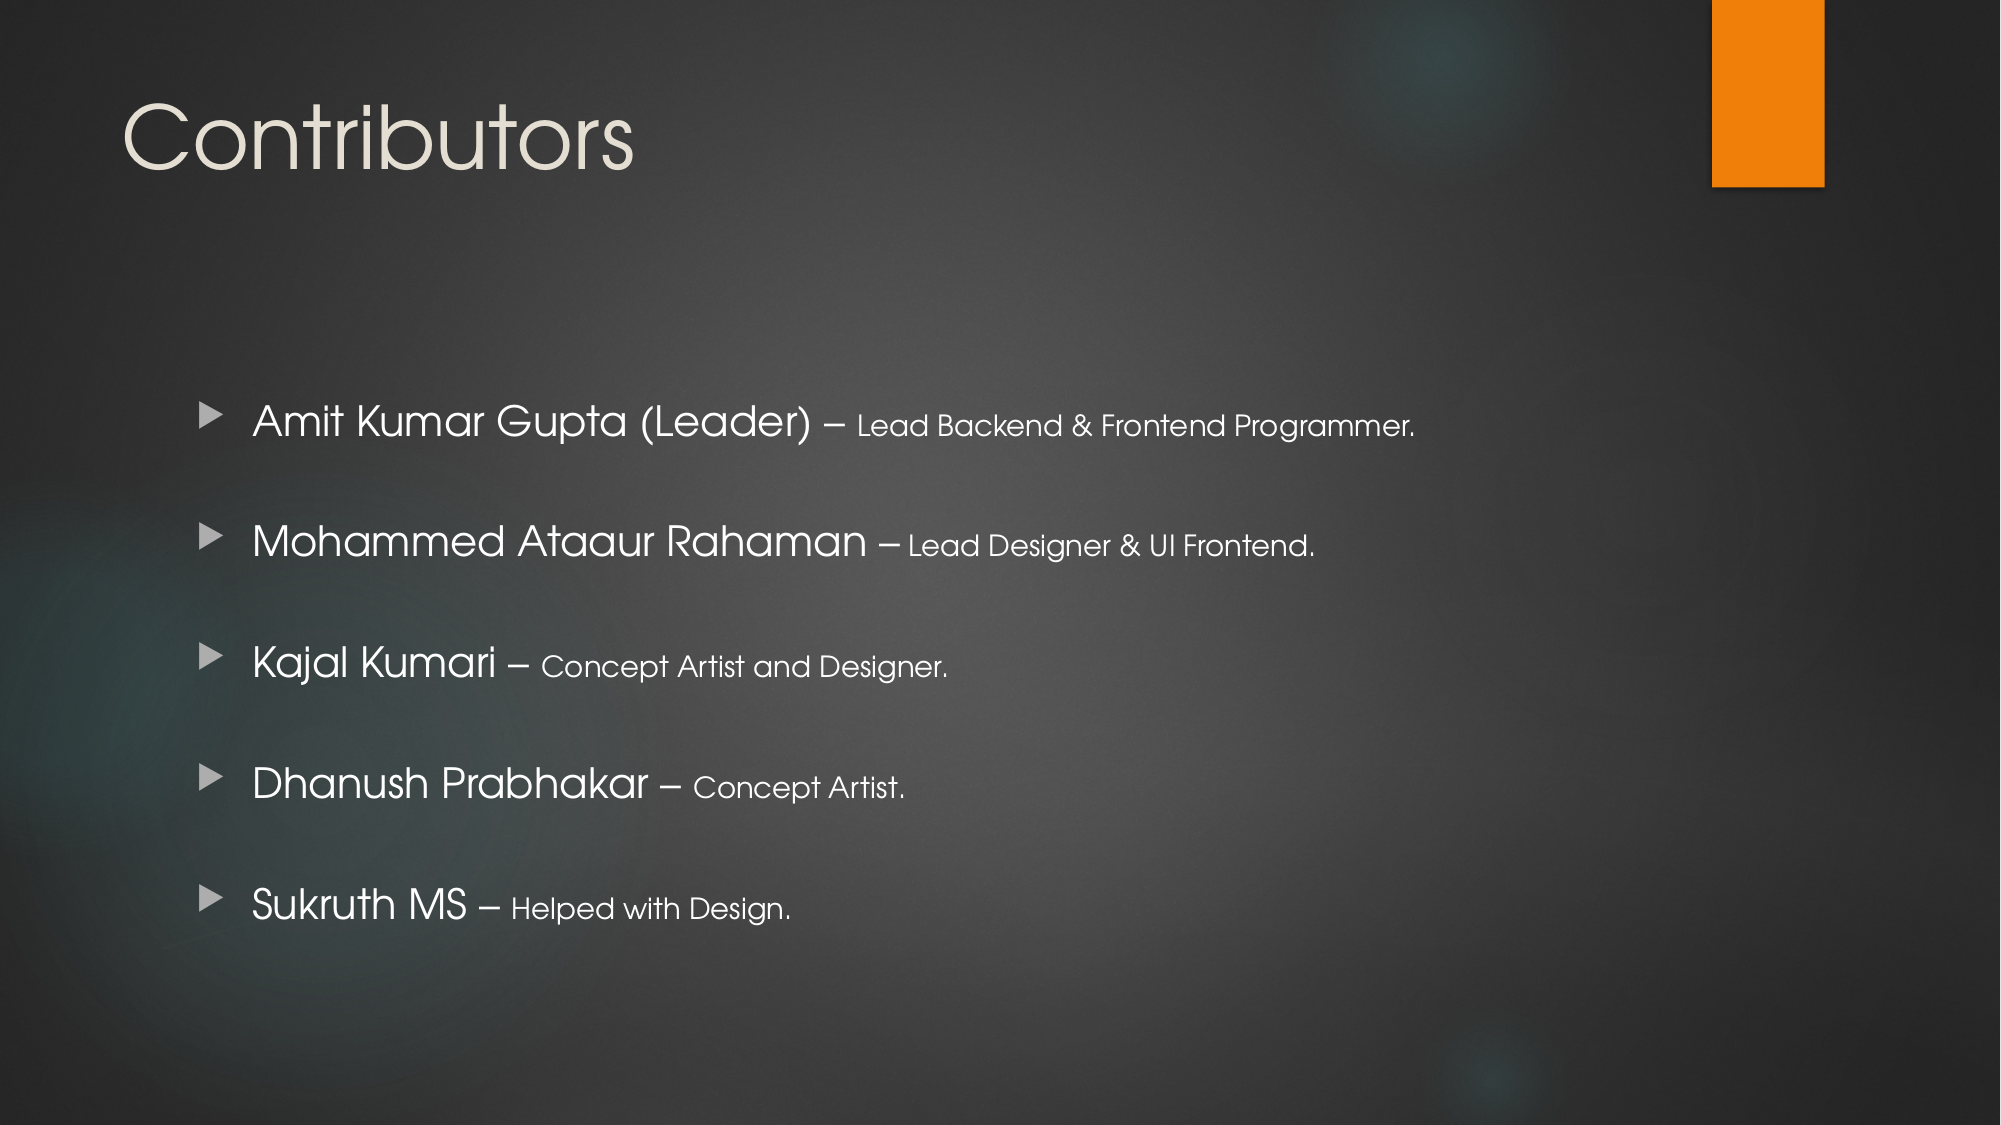

# Contributors
Amit Kumar Gupta (Leader) – Lead Backend & Frontend Programmer.
Mohammed Ataaur Rahaman – Lead Designer & UI Frontend.
Kajal Kumari – Concept Artist and Designer.
Dhanush Prabhakar – Concept Artist.
Sukruth MS – Helped with Design.